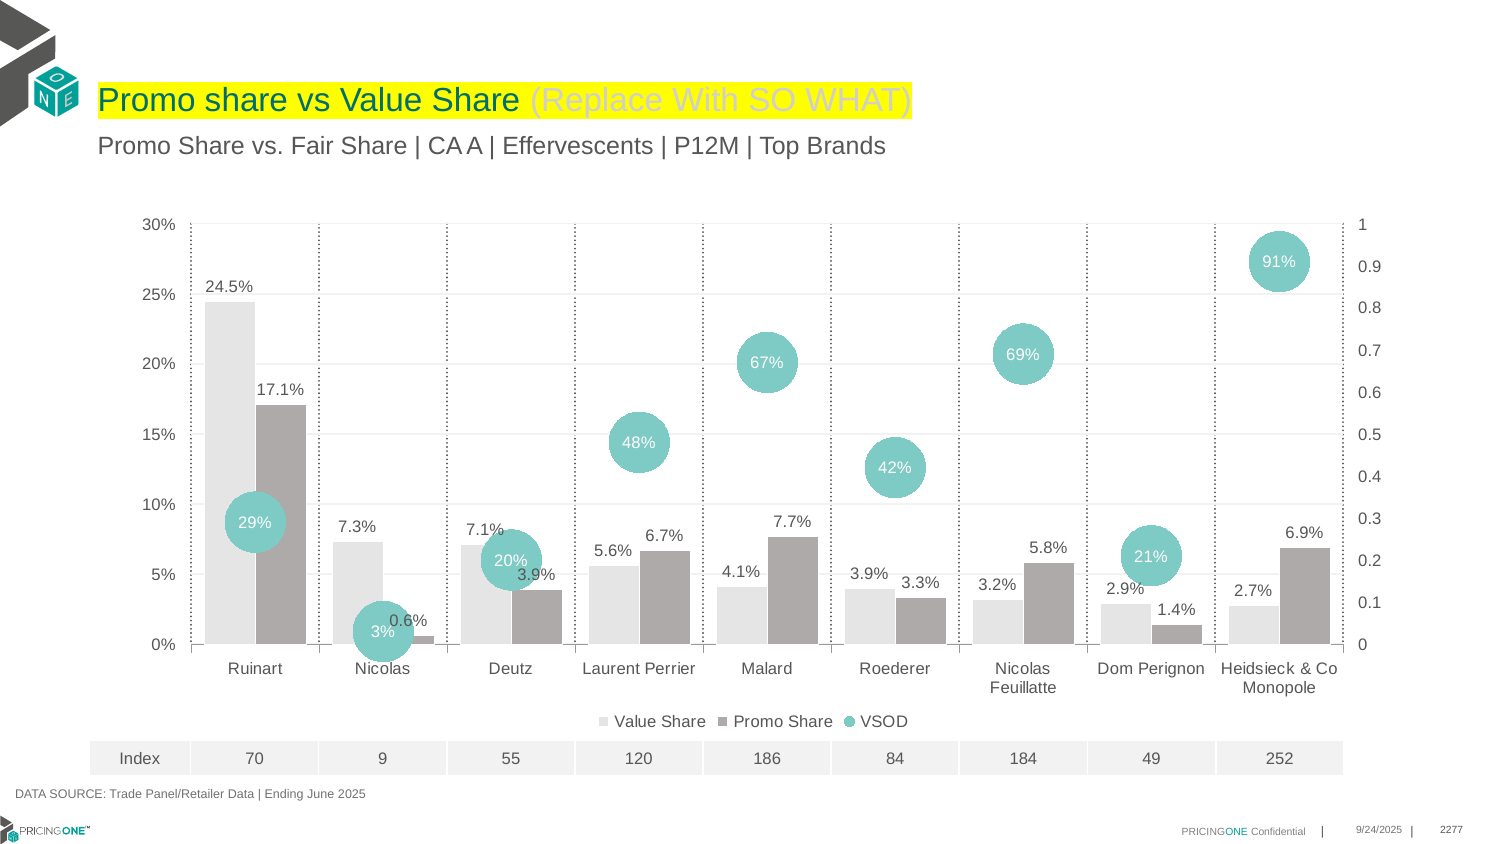

# Promo share vs Value Share (Replace With SO WHAT)
Promo Share vs. Fair Share | CA A | Effervescents | P12M | Top Brands

### Chart

| Category | Value Share | Promo Share | VSOD |
|---|---|---|---|
| Ruinart | 0.24486268364950756 | 0.17110639952666318 | 0.29 |
| Nicolas | 0.07300804360281675 | 0.006307552927030097 | 0.03 |
| Deutz | 0.07081785368772946 | 0.039182440698427405 | 0.2 |
| Laurent Perrier | 0.055862491499573314 | 0.0669318536267973 | 0.48 |
| Malard | 0.041359587271321746 | 0.07681372867761878 | 0.67 |
| Roederer | 0.039481248067461144 | 0.033105208320020854 | 0.42 |
| Nicolas Feuillatte | 0.03167744597361064 | 0.05814372030321981 | 0.69 |
| Dom Perignon | 0.02922545114943432 | 0.01420108753430758 | 0.21 |
| Heidsieck & Co Monopole | 0.027270471514782648 | 0.06867681266133849 | 0.91 |
| Index | 70 | 9 | 55 | 120 | 186 | 84 | 184 | 49 | 252 |
| --- | --- | --- | --- | --- | --- | --- | --- | --- | --- |
DATA SOURCE: Trade Panel/Retailer Data | Ending June 2025

9/24/2025
2277